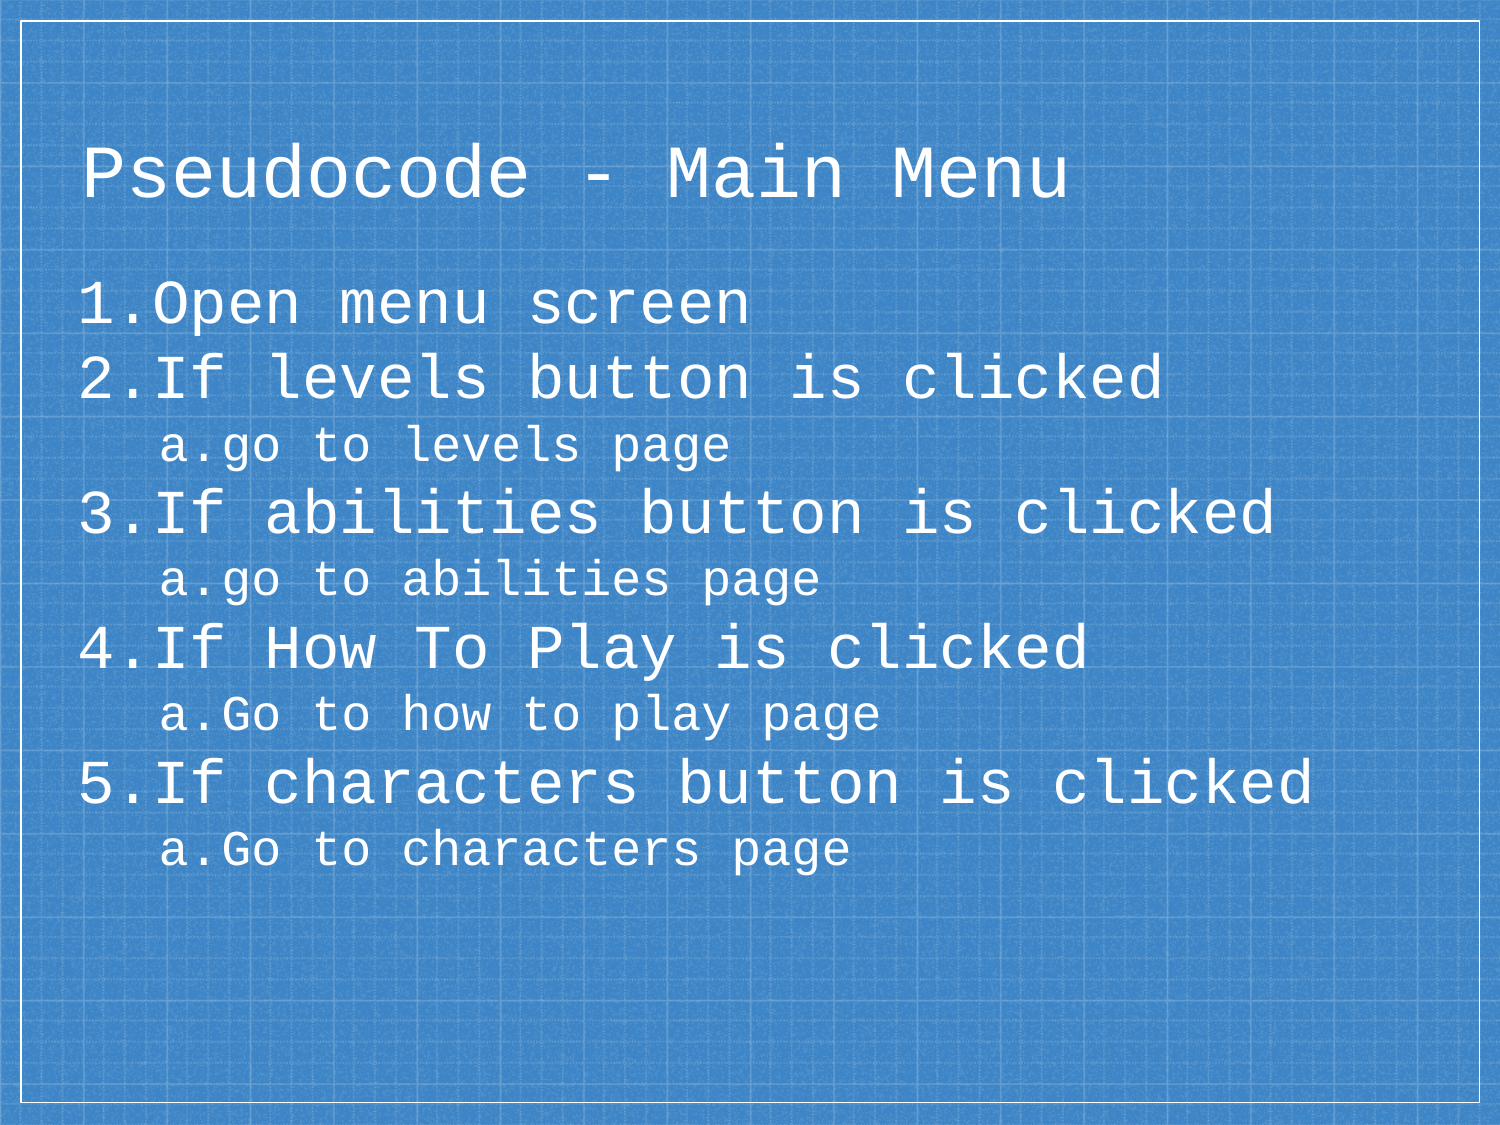

# Pseudocode - Main Menu
Open menu screen
If levels button is clicked
go to levels page
If abilities button is clicked
go to abilities page
If How To Play is clicked
Go to how to play page
If characters button is clicked
Go to characters page